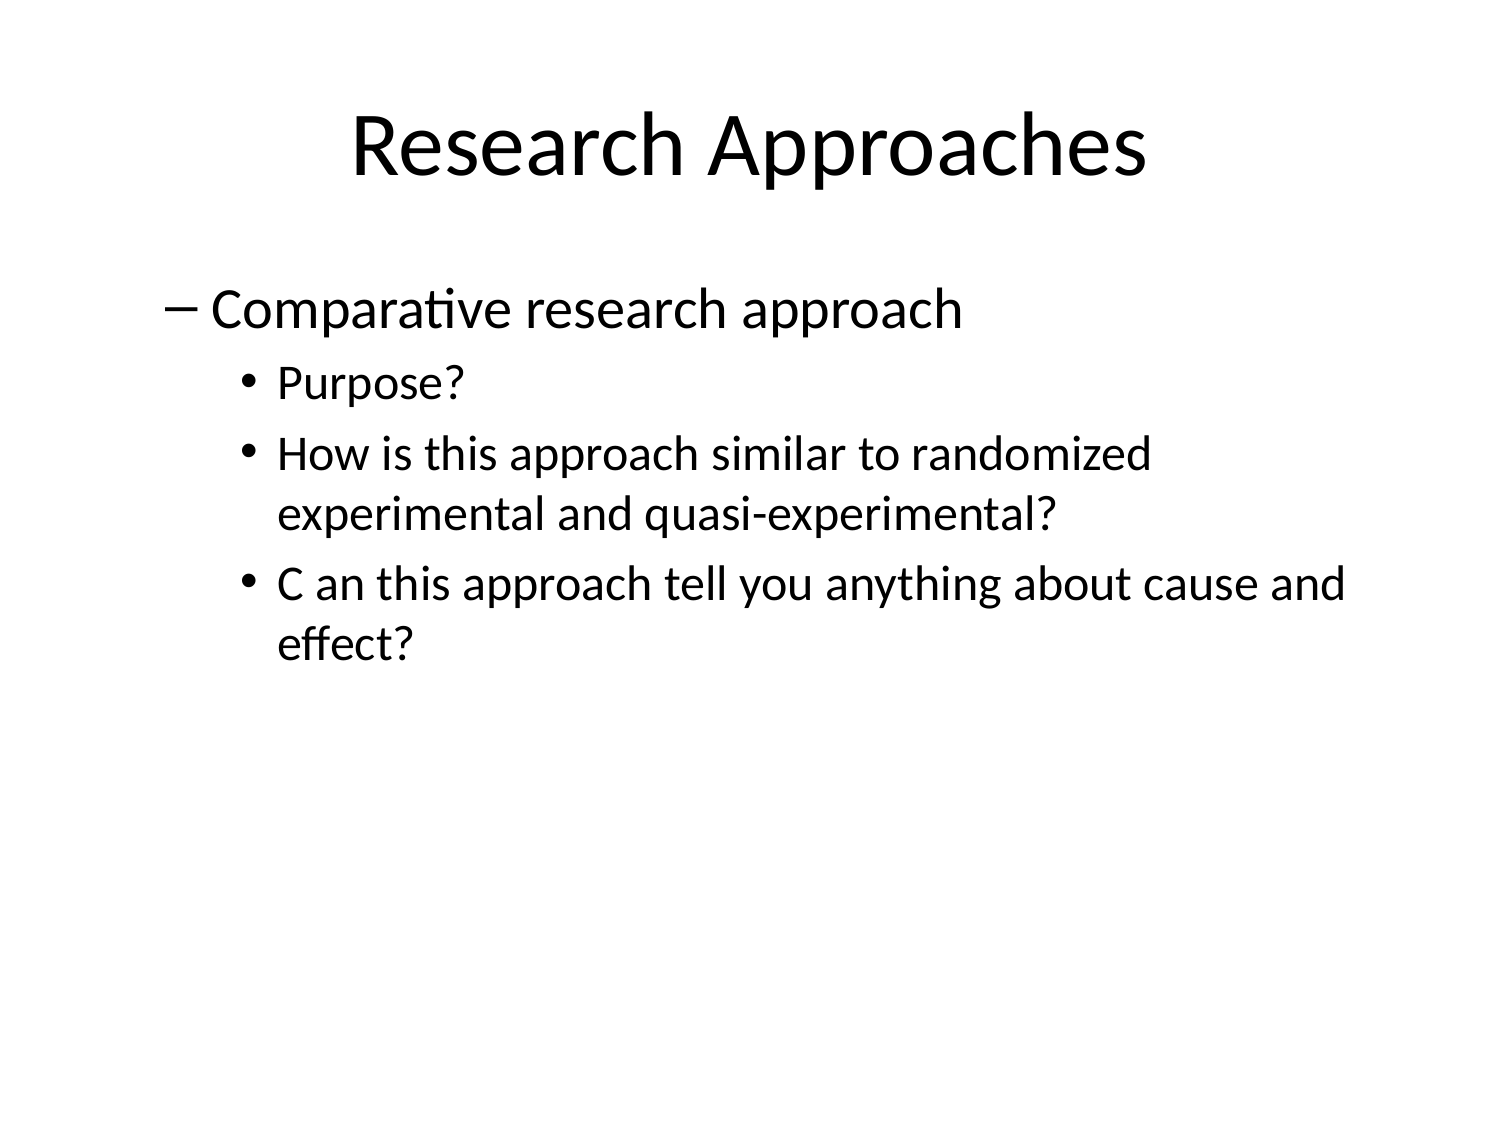

# Research Approaches
Comparative research approach
Purpose?
How is this approach similar to randomized experimental and quasi-experimental?
C an this approach tell you anything about cause and effect?